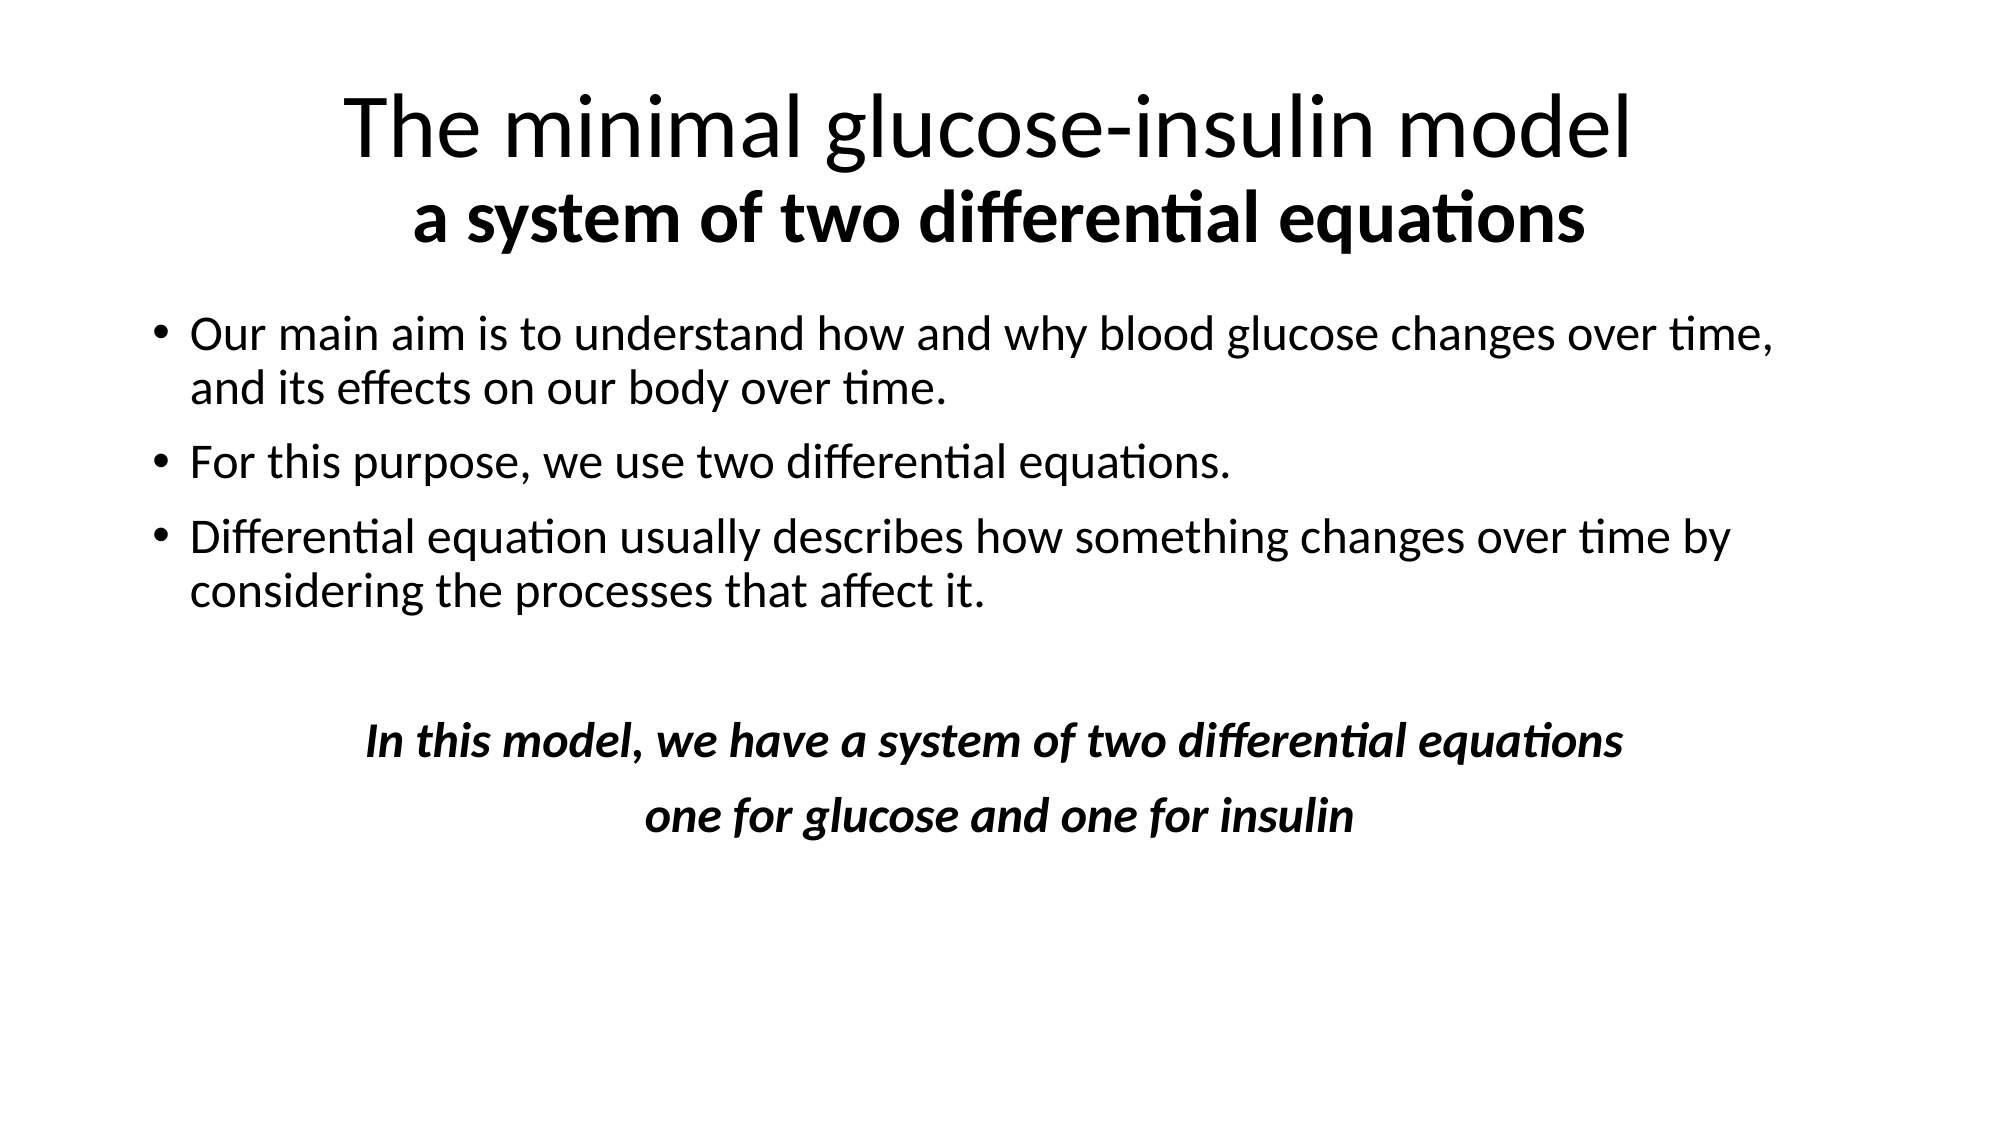

# The minimal glucose-insulin model a system of two differential equations
Our main aim is to understand how and why blood glucose changes over time, and its effects on our body over time.
For this purpose, we use two differential equations.
Differential equation usually describes how something changes over time by considering the processes that affect it.

In this model, we have a system of two differential equations
one for glucose and one for insulin